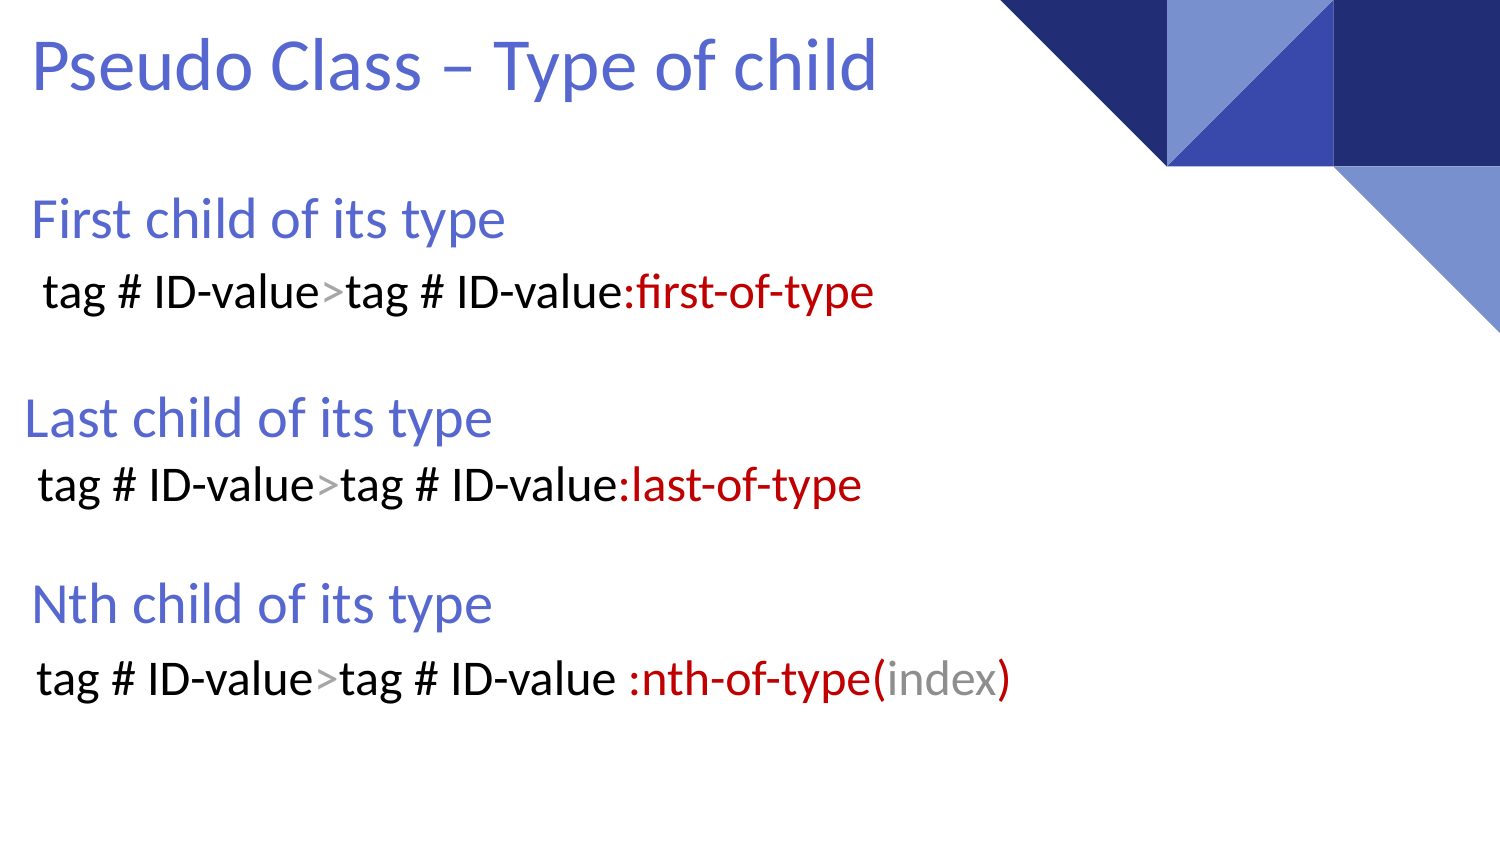

Pseudo Class – Type of child
First child of its type
  tag # ID-value>tag # ID-value:first-of-type
Last child of its type
  tag # ID-value>tag # ID-value:last-of-type
Nth child of its type
 tag # ID-value>tag # ID-value :nth-of-type(index)
64